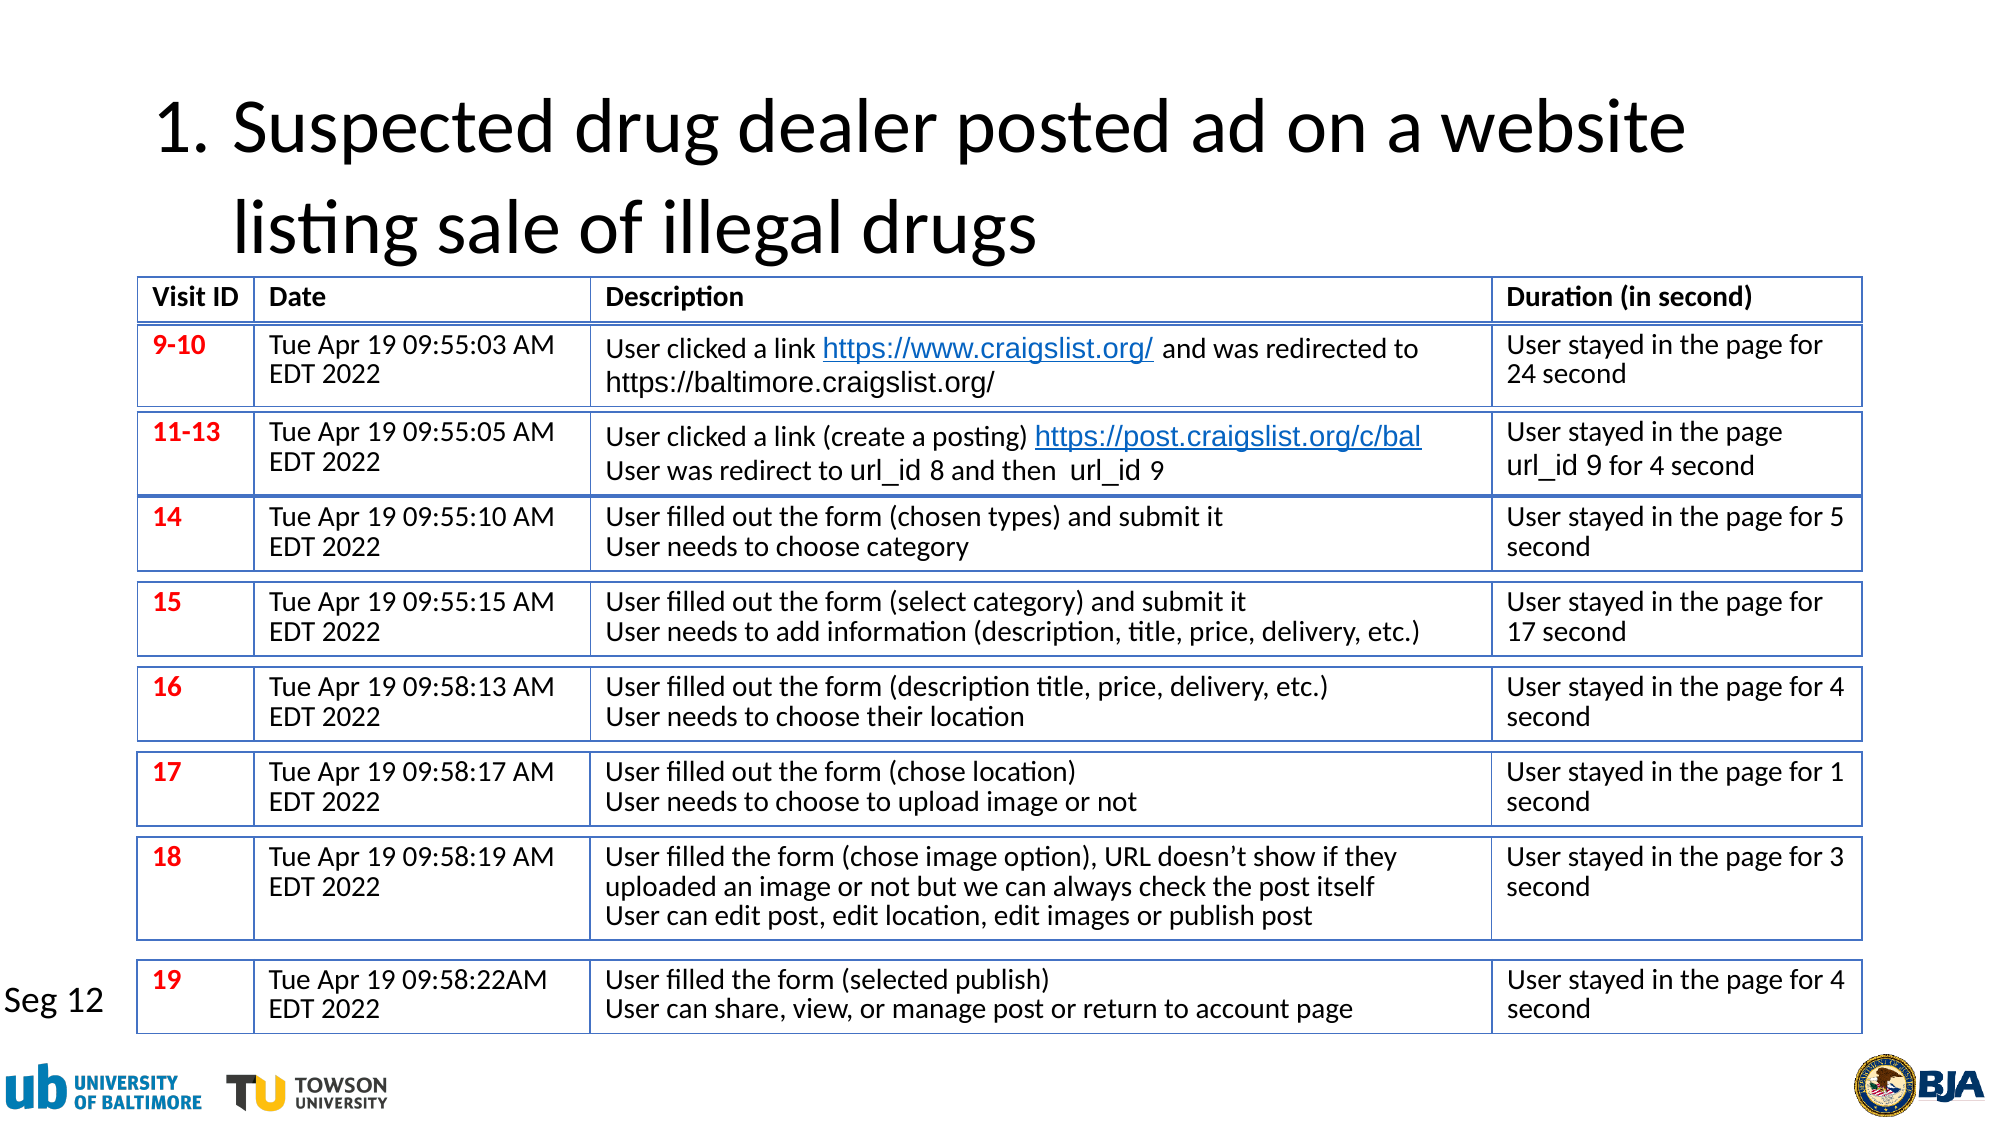

# Suspected drug dealer posted ad on a website listing sale of illegal drugs
| Visit ID | Date | Description | Duration (in second) |
| --- | --- | --- | --- |
| 9-10 | Tue Apr 19 09:55:03 AM EDT 2022 | User clicked a link https://www.craigslist.org/ and was redirected to https://baltimore.craigslist.org/ | User stayed in the page for 24 second |
| --- | --- | --- | --- |
| 11-13 | Tue Apr 19 09:55:05 AM EDT 2022 | User clicked a link (create a posting) https://post.craigslist.org/c/bal User was redirect to url\_id 8 and then url\_id 9 | User stayed in the page url\_id 9 for 4 second |
| --- | --- | --- | --- |
| 14 | Tue Apr 19 09:55:10 AM EDT 2022 | User filled out the form (chosen types) and submit it User needs to choose category | User stayed in the page for 5 second |
| --- | --- | --- | --- |
| 15 | Tue Apr 19 09:55:15 AM EDT 2022 | User filled out the form (select category) and submit it User needs to add information (description, title, price, delivery, etc.) | User stayed in the page for 17 second |
| --- | --- | --- | --- |
| 16 | Tue Apr 19 09:58:13 AM EDT 2022 | User filled out the form (description title, price, delivery, etc.) User needs to choose their location | User stayed in the page for 4 second |
| --- | --- | --- | --- |
| 17 | Tue Apr 19 09:58:17 AM EDT 2022 | User filled out the form (chose location) User needs to choose to upload image or not | User stayed in the page for 1 second |
| --- | --- | --- | --- |
| 18 | Tue Apr 19 09:58:19 AM EDT 2022 | User filled the form (chose image option), URL doesn’t show if they uploaded an image or not but we can always check the post itself User can edit post, edit location, edit images or publish post | User stayed in the page for 3 second |
| --- | --- | --- | --- |
| 19 | Tue Apr 19 09:58:22AM EDT 2022 | User filled the form (selected publish) User can share, view, or manage post or return to account page | User stayed in the page for 4 second |
| --- | --- | --- | --- |
Seg 12